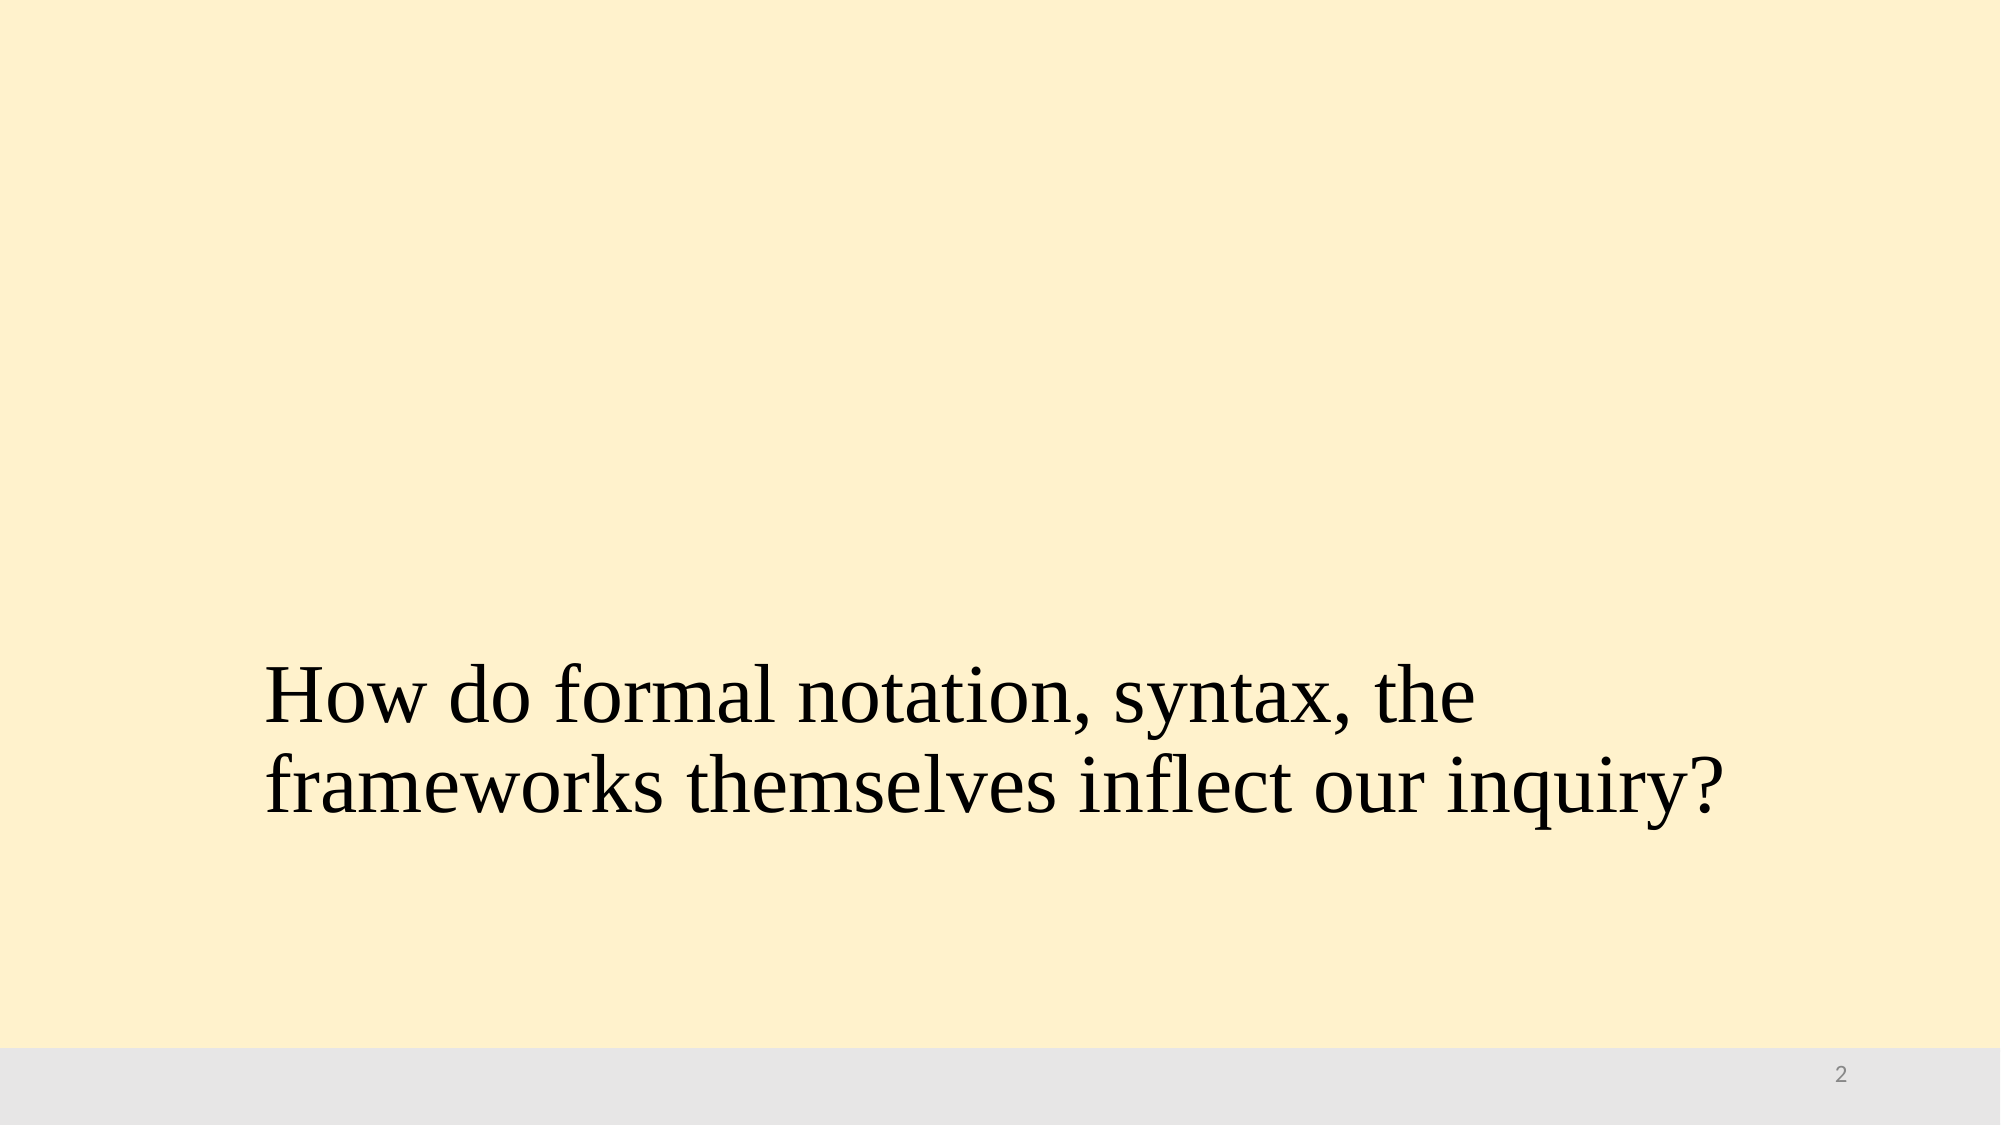

# How do formal notation, syntax, the frameworks themselves inflect our inquiry?
2